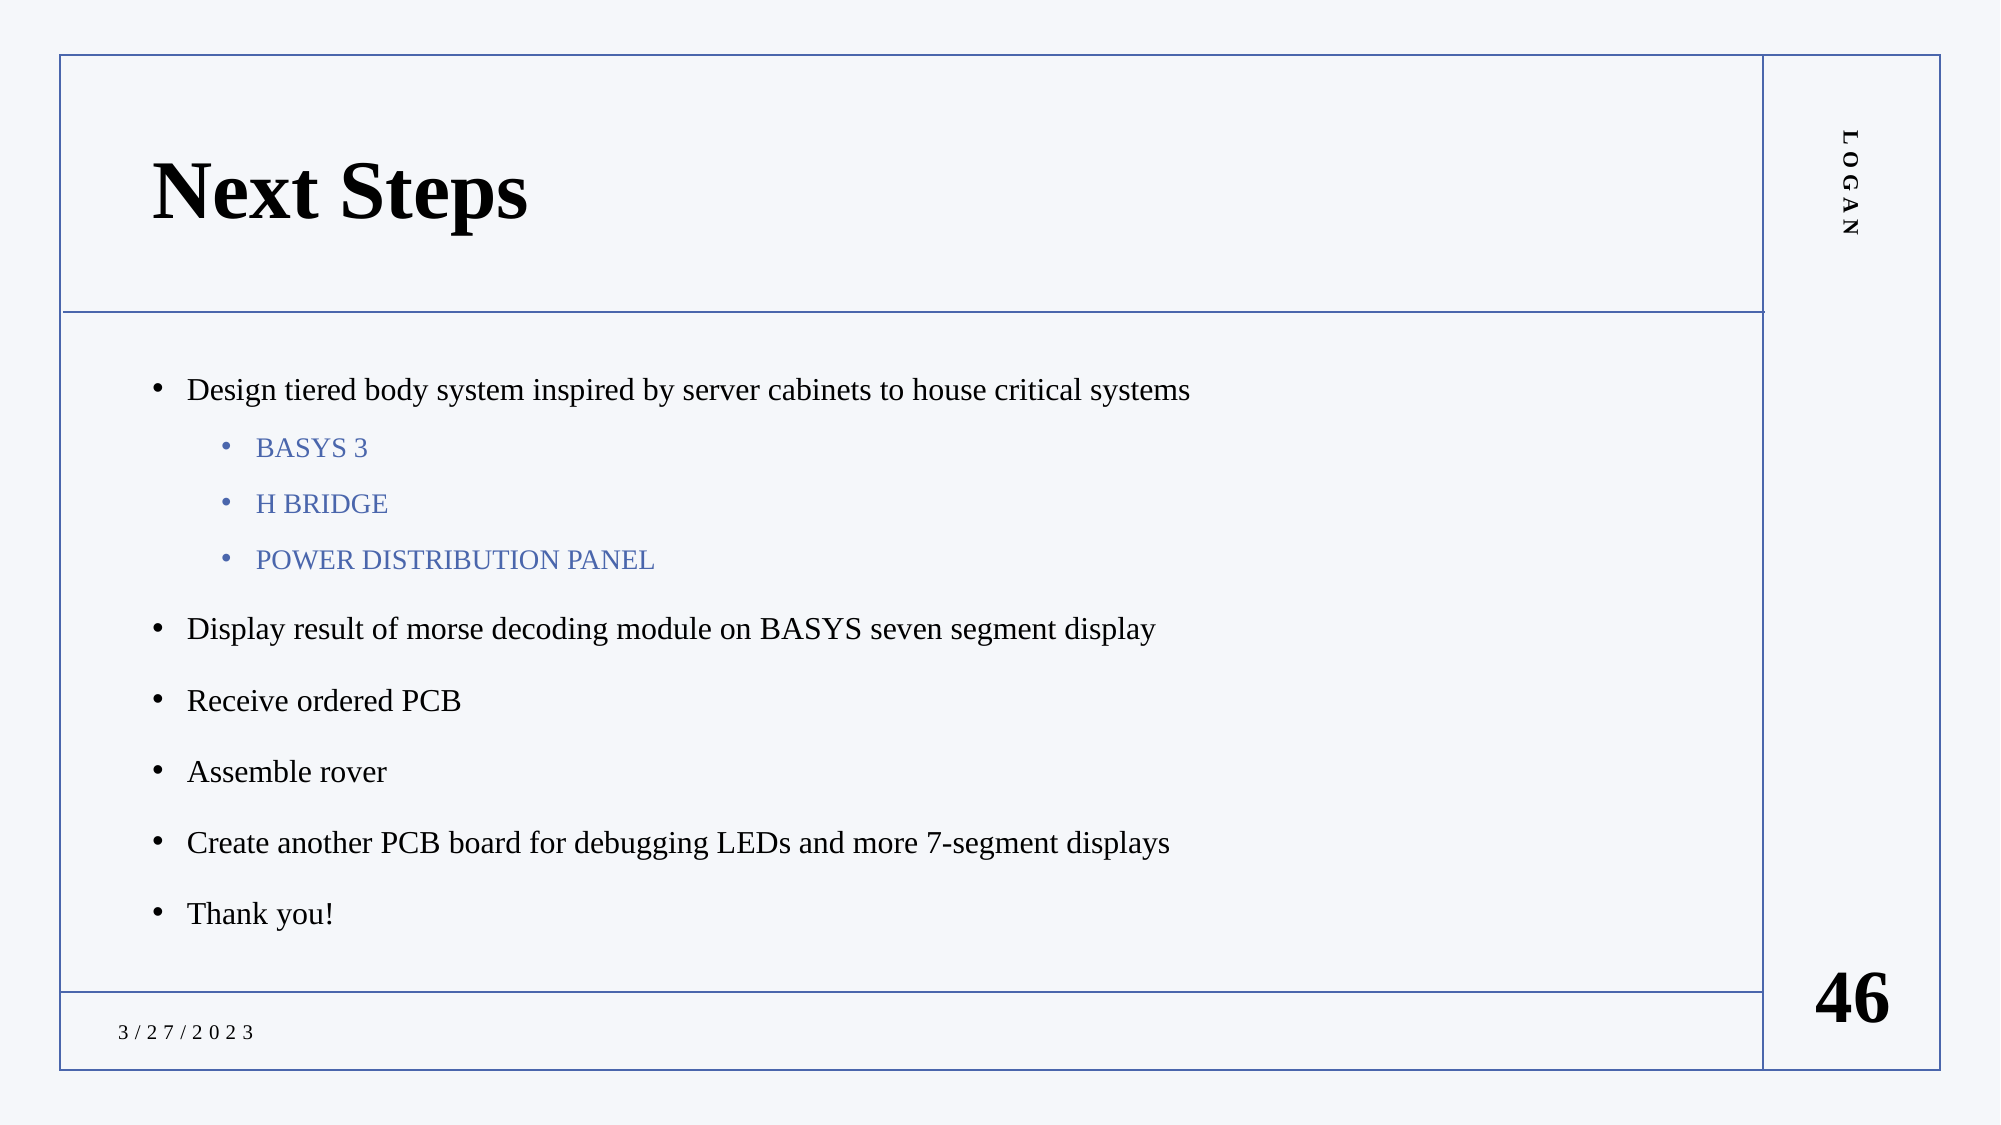

# Next Steps
Design tiered body system inspired by server cabinets to house critical systems
BASYS 3
H BRIDGE
POWER DISTRIBUTION PANEL
Display result of morse decoding module on BASYS seven segment display
Receive ordered PCB
Assemble rover
Create another PCB board for debugging LEDs and more 7-segment displays
Thank you!
Logan
46
3/27/2023